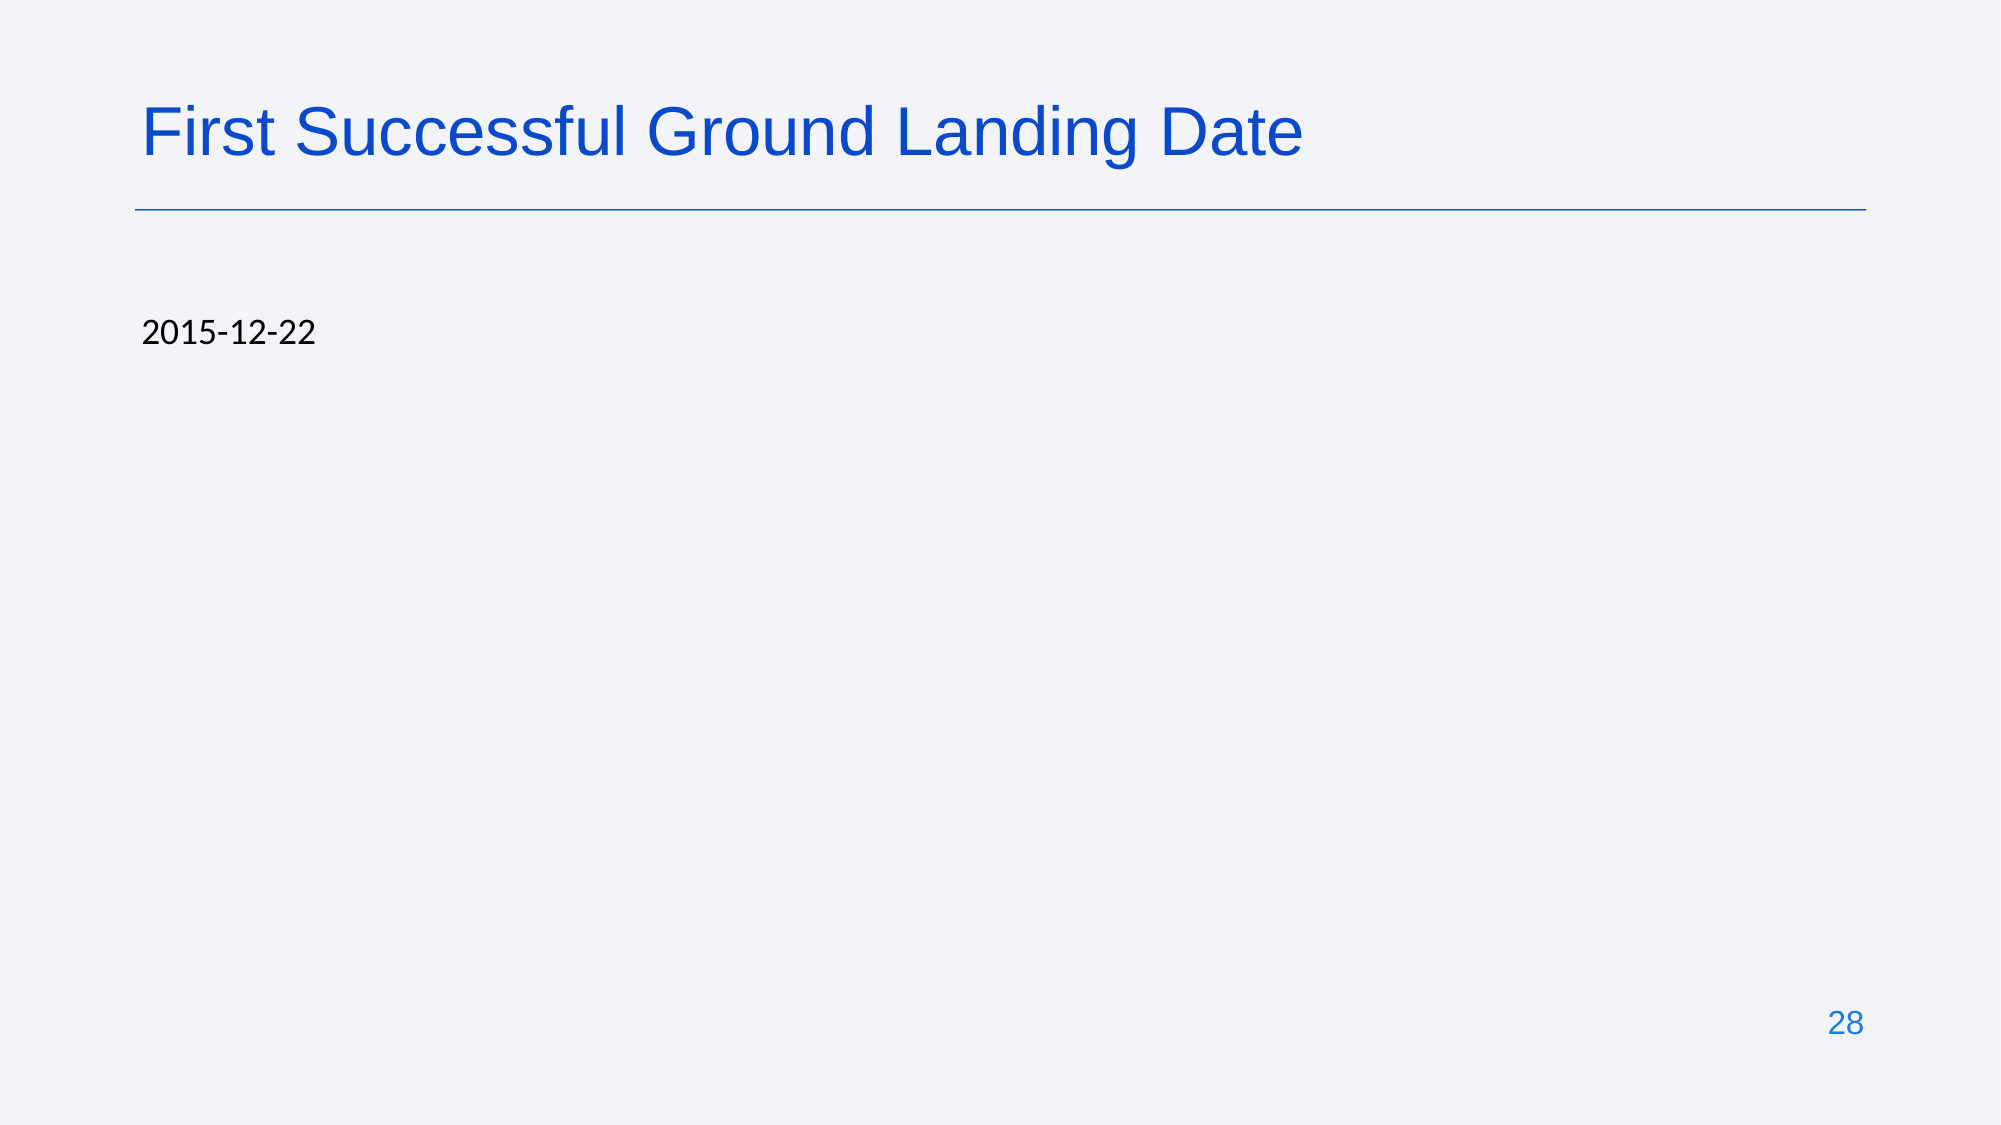

First Successful Ground Landing Date
2015-12-22
28